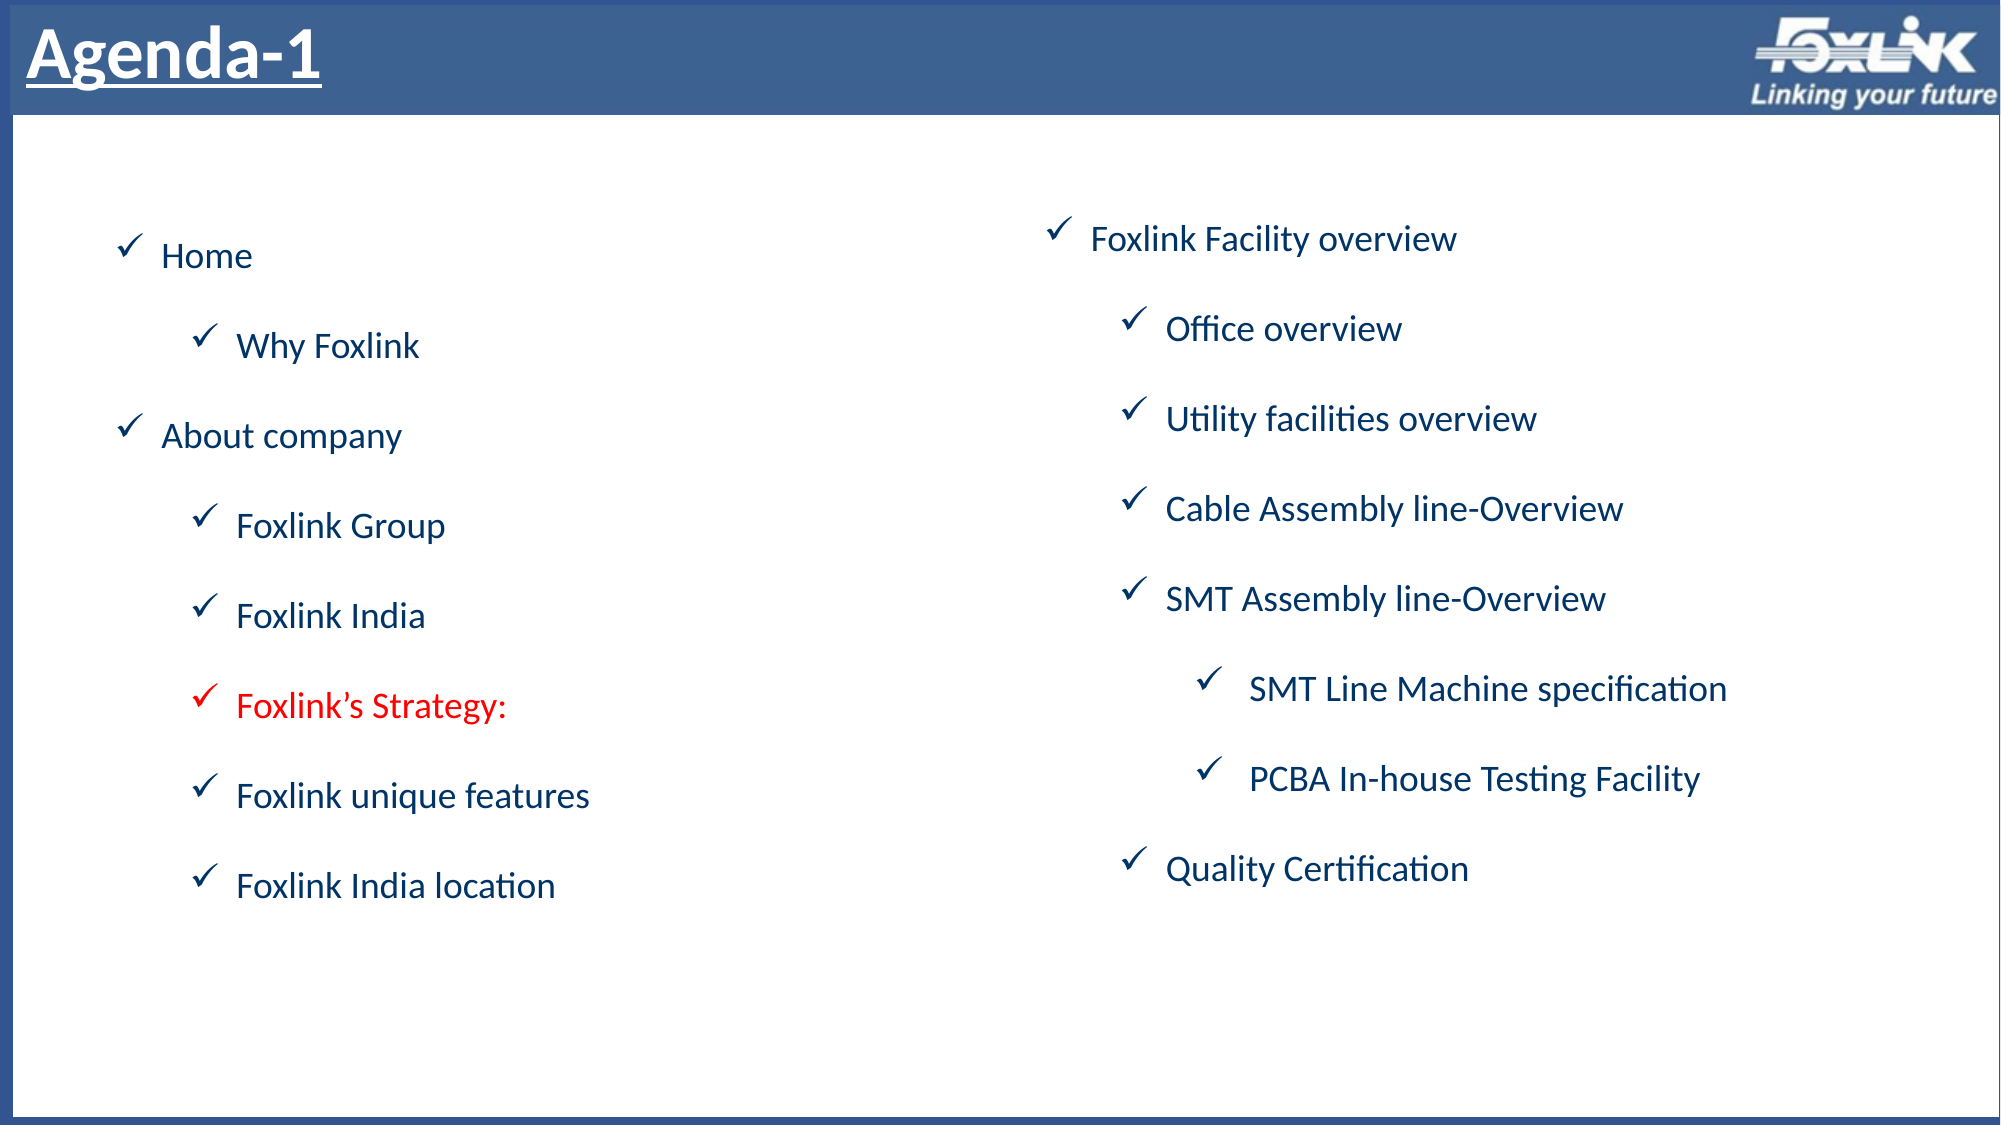

Agenda-1
Foxlink Facility overview
Office overview
Utility facilities overview
Cable Assembly line-Overview
SMT Assembly line-Overview
 SMT Line Machine specification
 PCBA In-house Testing Facility
Quality Certification
Home
Why Foxlink
About company
Foxlink Group
Foxlink India
Foxlink’s Strategy:
Foxlink unique features
Foxlink India location